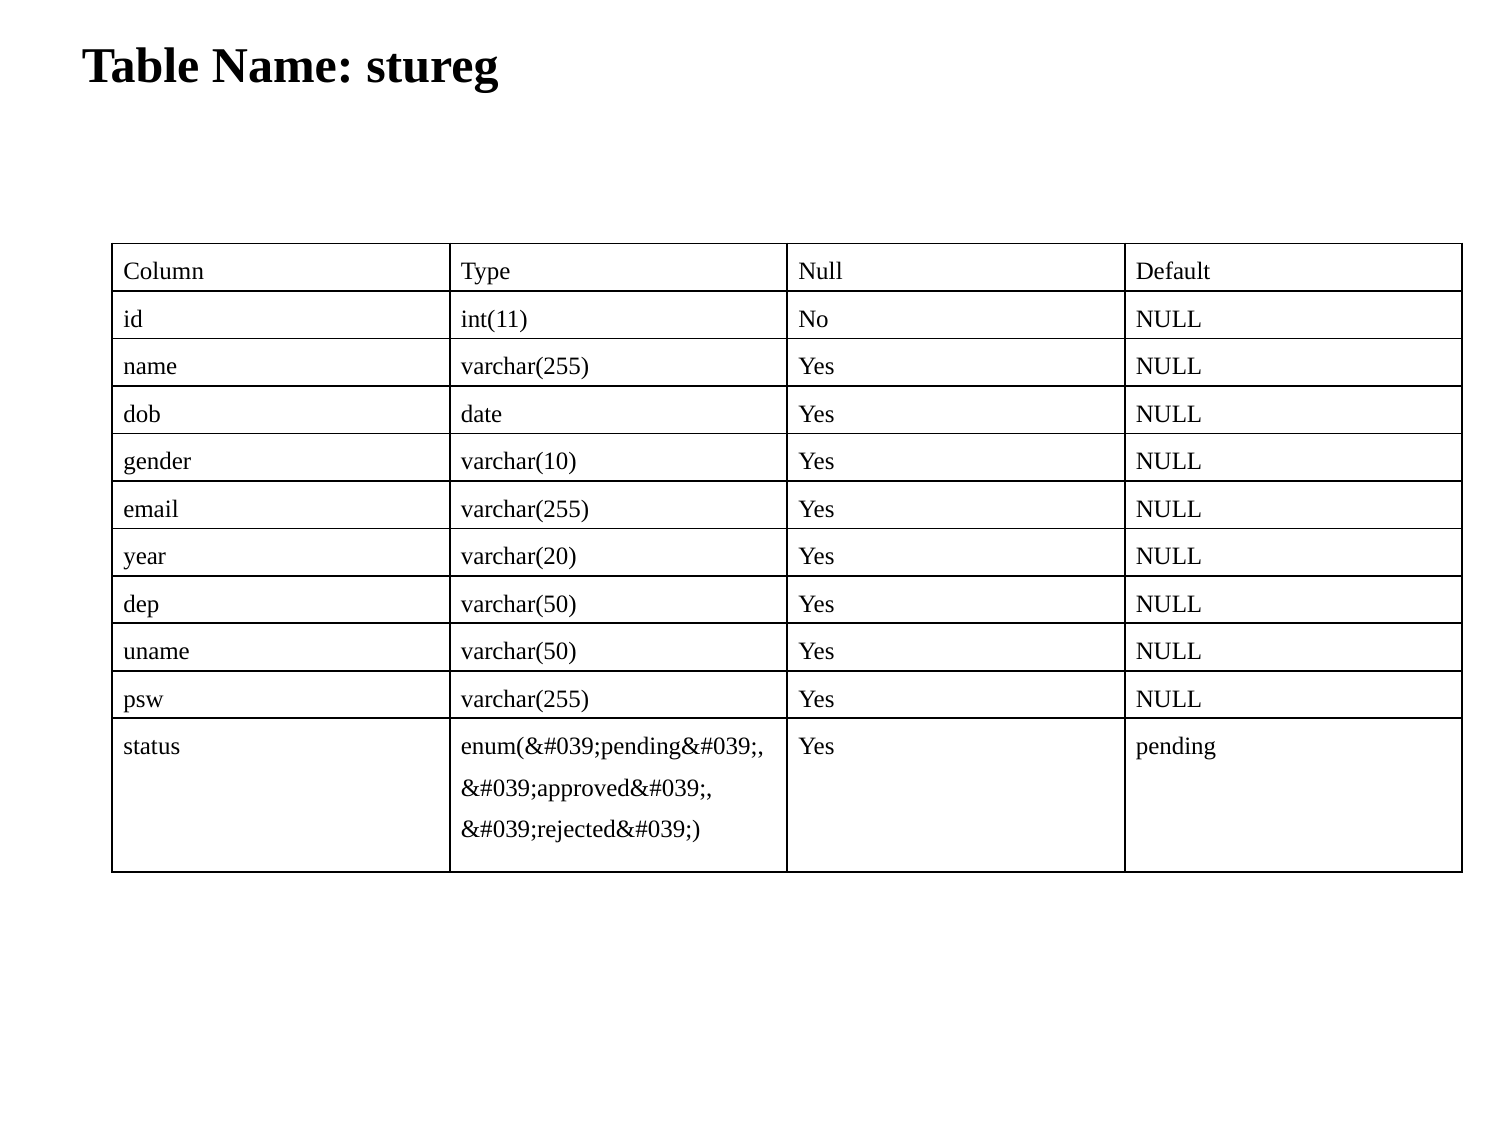

Table Name: stureg

| Column | Type | Null | Default |
| --- | --- | --- | --- |
| id | int(11) | No | NULL |
| name | varchar(255) | Yes | NULL |
| dob | date | Yes | NULL |
| gender | varchar(10) | Yes | NULL |
| email | varchar(255) | Yes | NULL |
| year | varchar(20) | Yes | NULL |
| dep | varchar(50) | Yes | NULL |
| uname | varchar(50) | Yes | NULL |
| psw | varchar(255) | Yes | NULL |
| status | enum(&#039;pending&#039;, &#039;approved&#039;, &#039;rejected&#039;) | Yes | pending |